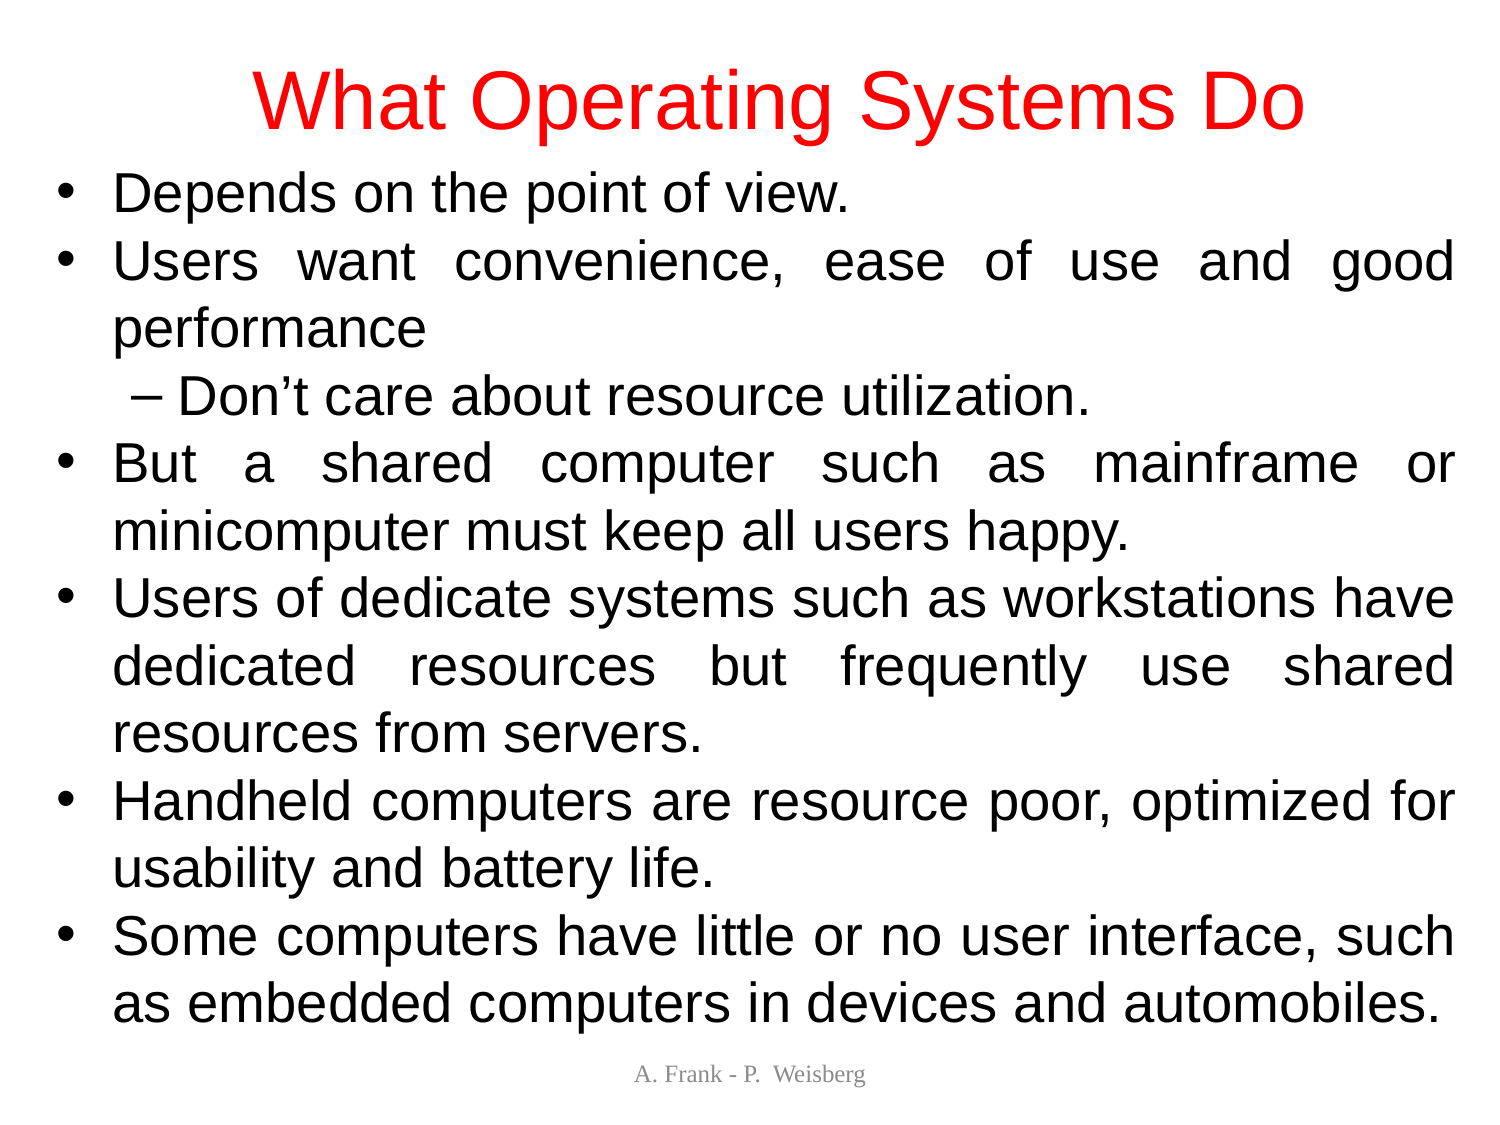

What Operating Systems Do
Depends on the point of view.
Users want convenience, ease of use and good performance
Don’t care about resource utilization.
But a shared computer such as mainframe or minicomputer must keep all users happy.
Users of dedicate systems such as workstations have dedicated resources but frequently use shared resources from servers.
Handheld computers are resource poor, optimized for usability and battery life.
Some computers have little or no user interface, such as embedded computers in devices and automobiles.
A. Frank - P.  Weisberg